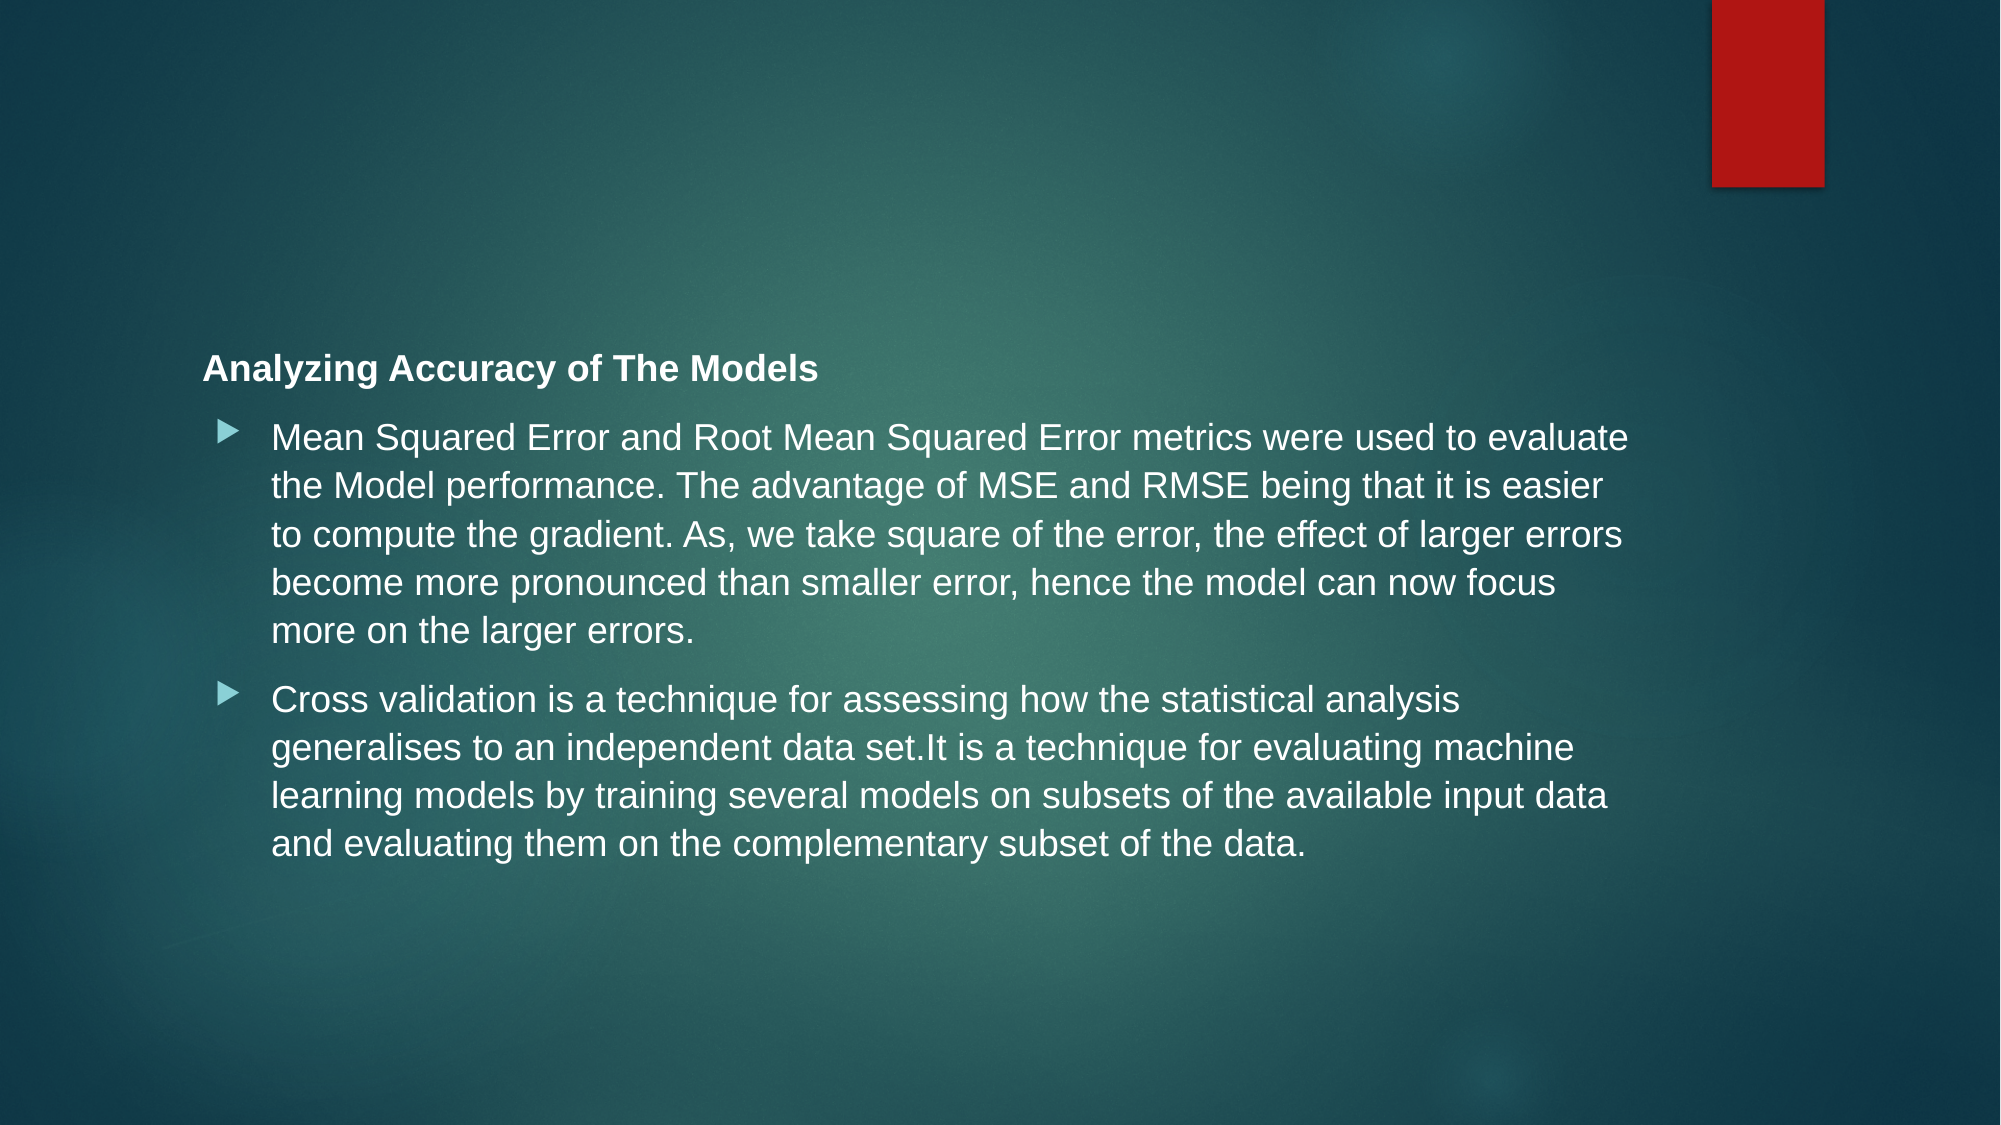

Analyzing Accuracy of The Models
Mean Squared Error and Root Mean Squared Error metrics were used to evaluate the Model performance. The advantage of MSE and RMSE being that it is easier to compute the gradient. As, we take square of the error, the effect of larger errors become more pronounced than smaller error, hence the model can now focus more on the larger errors.
Cross validation is a technique for assessing how the statistical analysis generalises to an independent data set.It is a technique for evaluating machine learning models by training several models on subsets of the available input data and evaluating them on the complementary subset of the data.